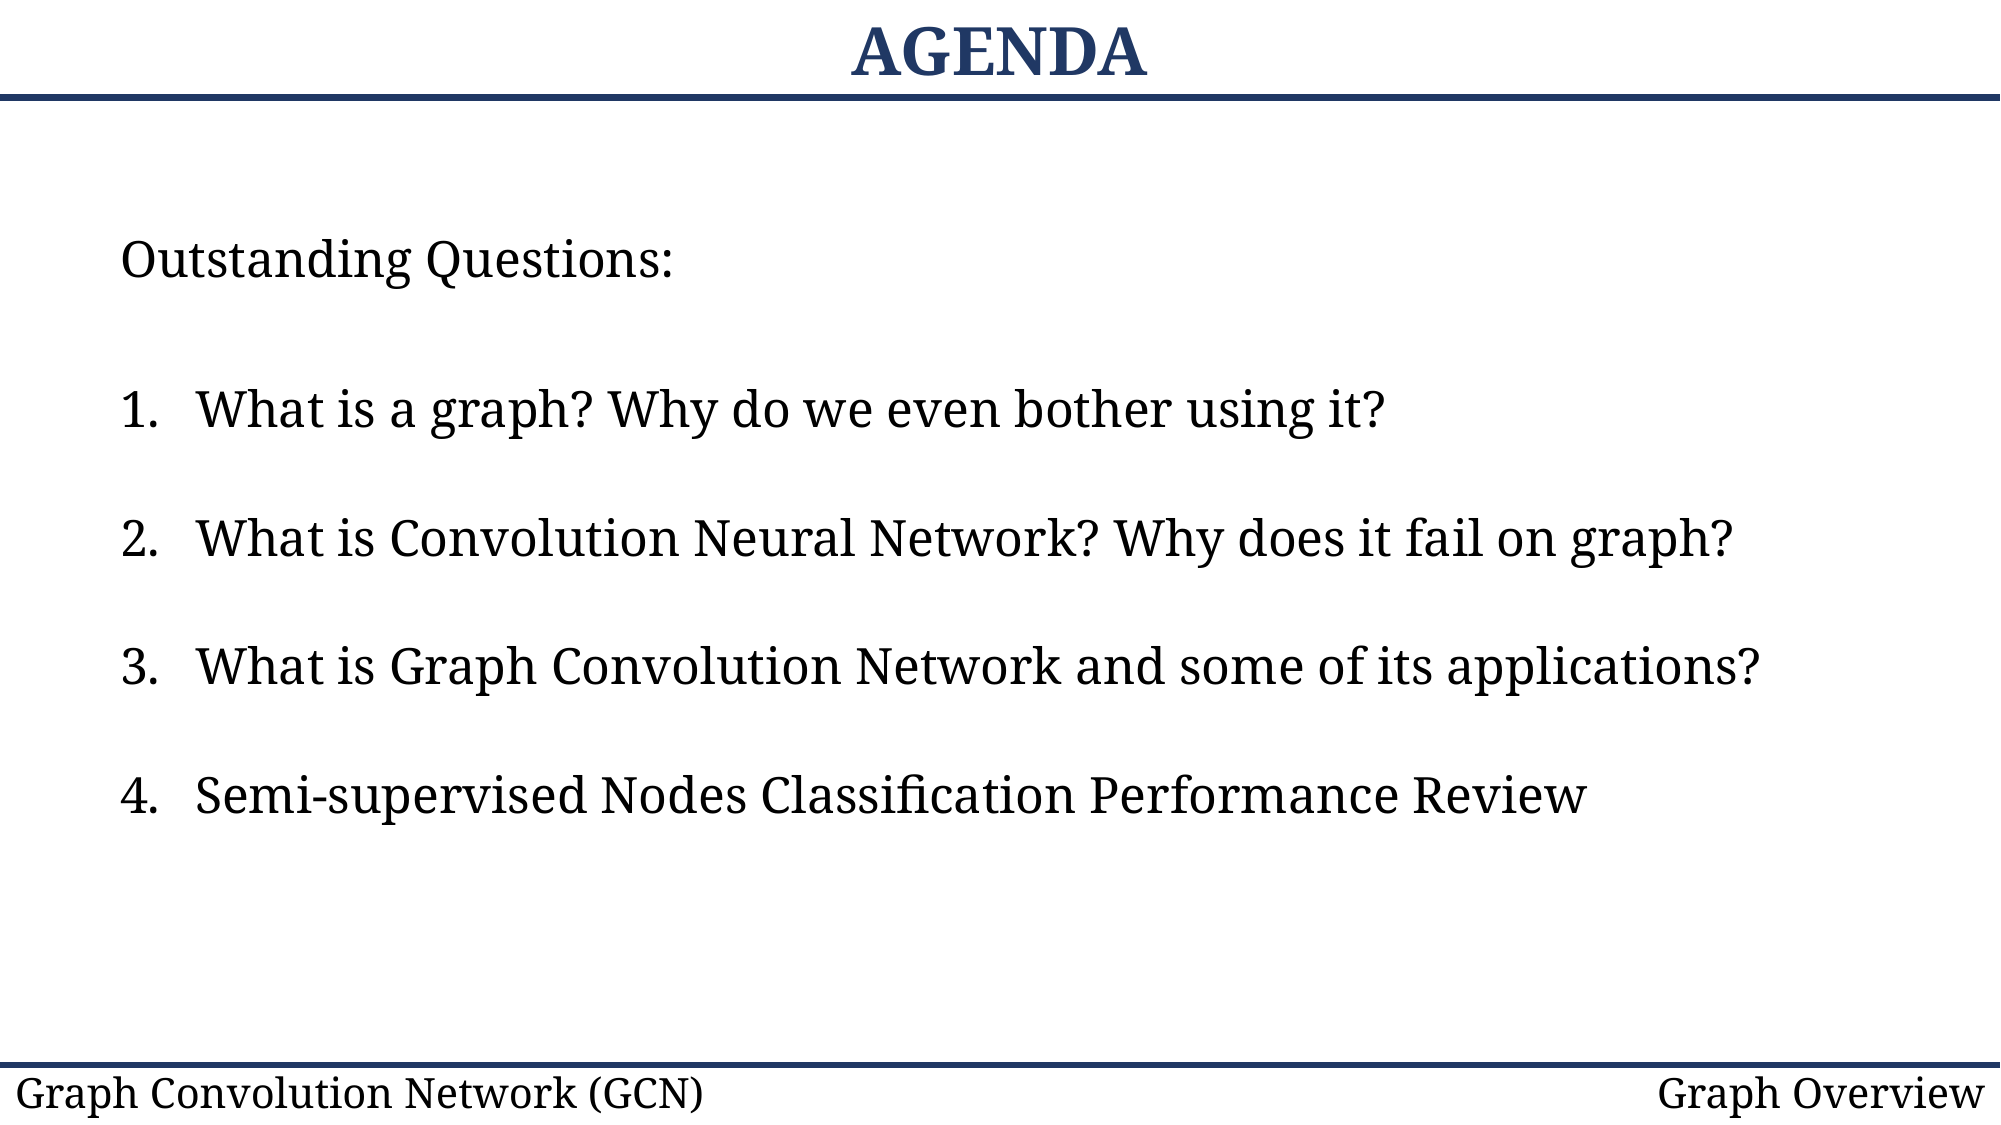

# AGENDA
Outstanding Questions:

What is a graph? Why do we even bother using it?
What is Convolution Neural Network? Why does it fail on graph?
What is Graph Convolution Network and some of its applications?
Semi-supervised Nodes Classification Performance Review

Graph Convolution Network (GCN)
Graph Overview